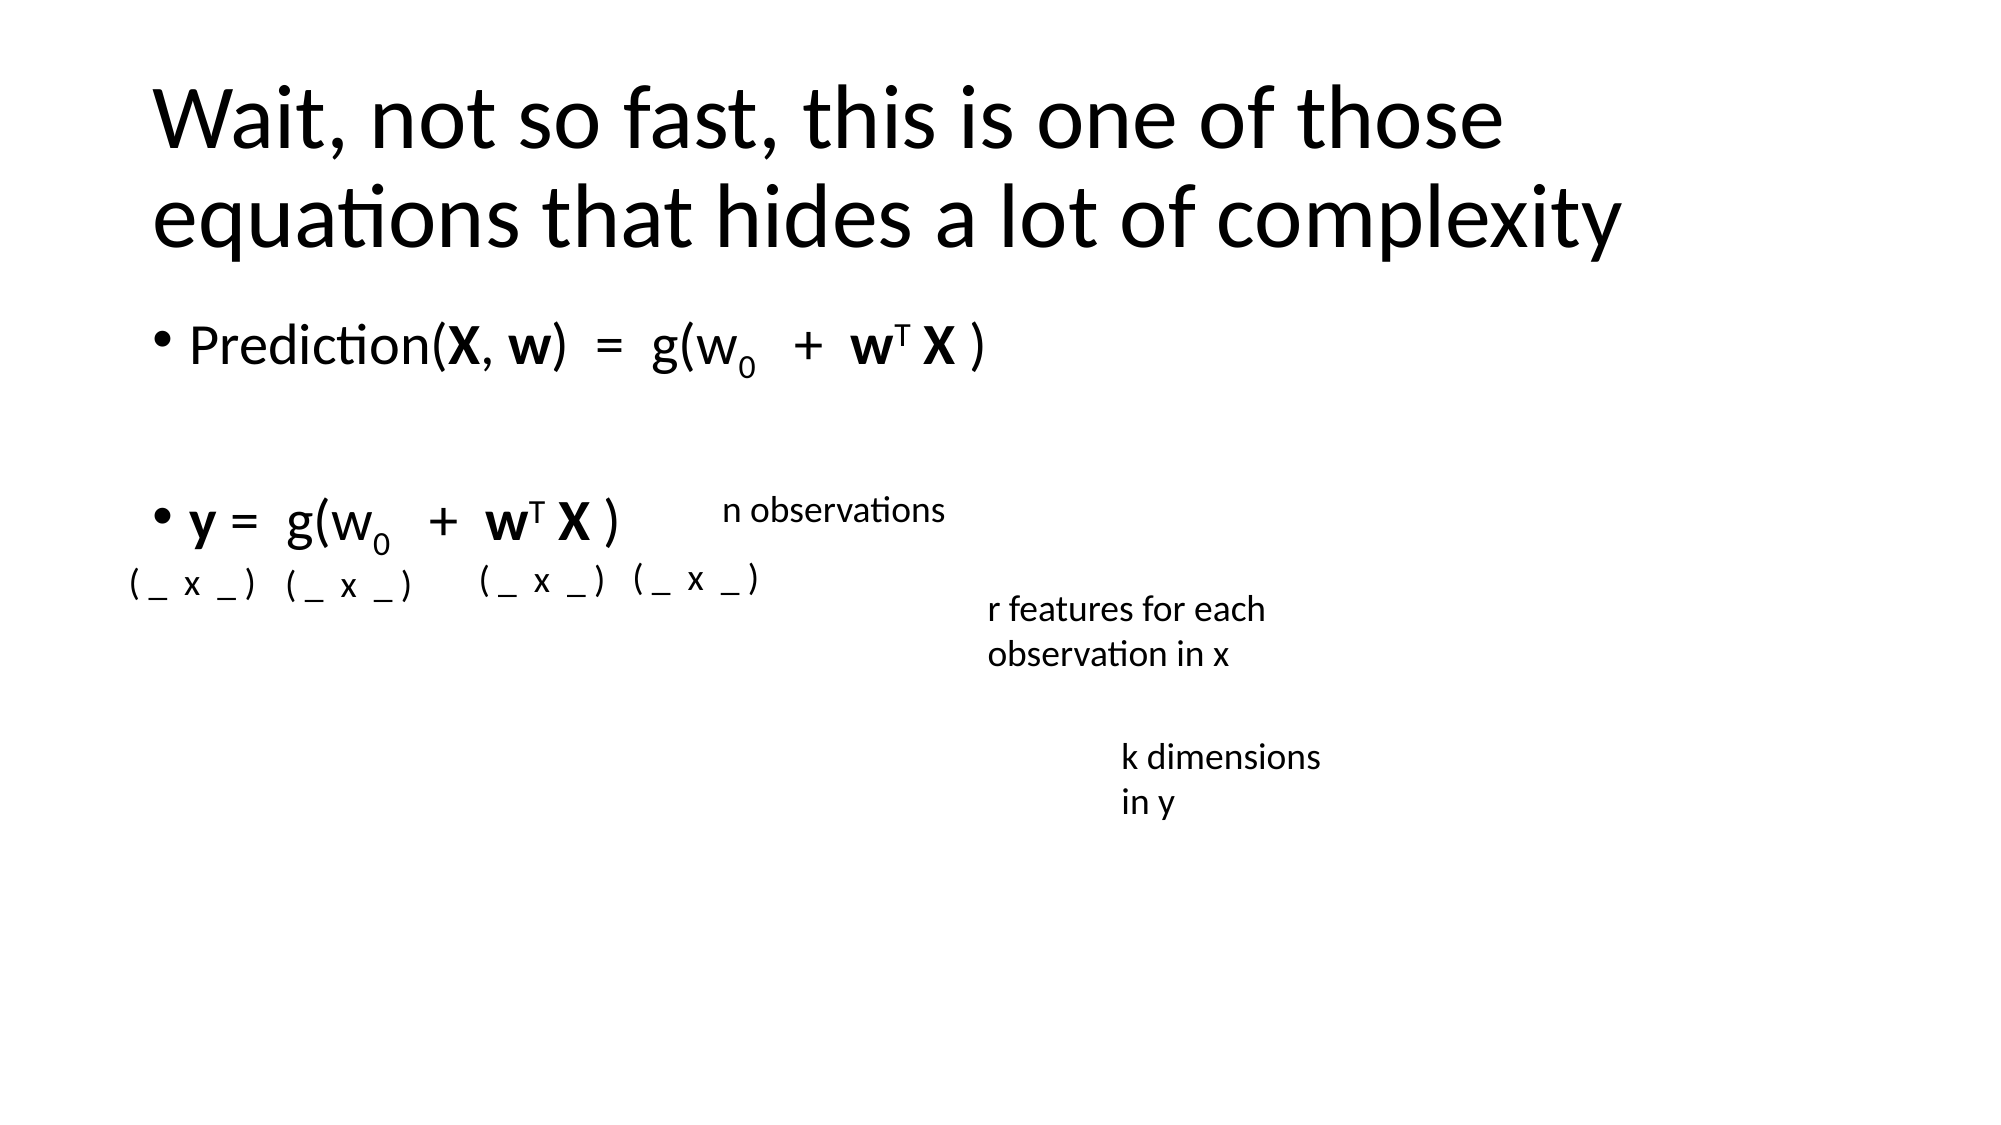

# Wait, not so fast, this is one of those equations that hides a lot of complexity
Prediction(X, w)  =  g(w0   +  wT X )

y =  g(w0   +  wT X )

n observations
( _  x  _ )
( _  x  _ )
( _  x  _ )
( _  x  _ )
r features for each
observation in x
k dimensions
in y